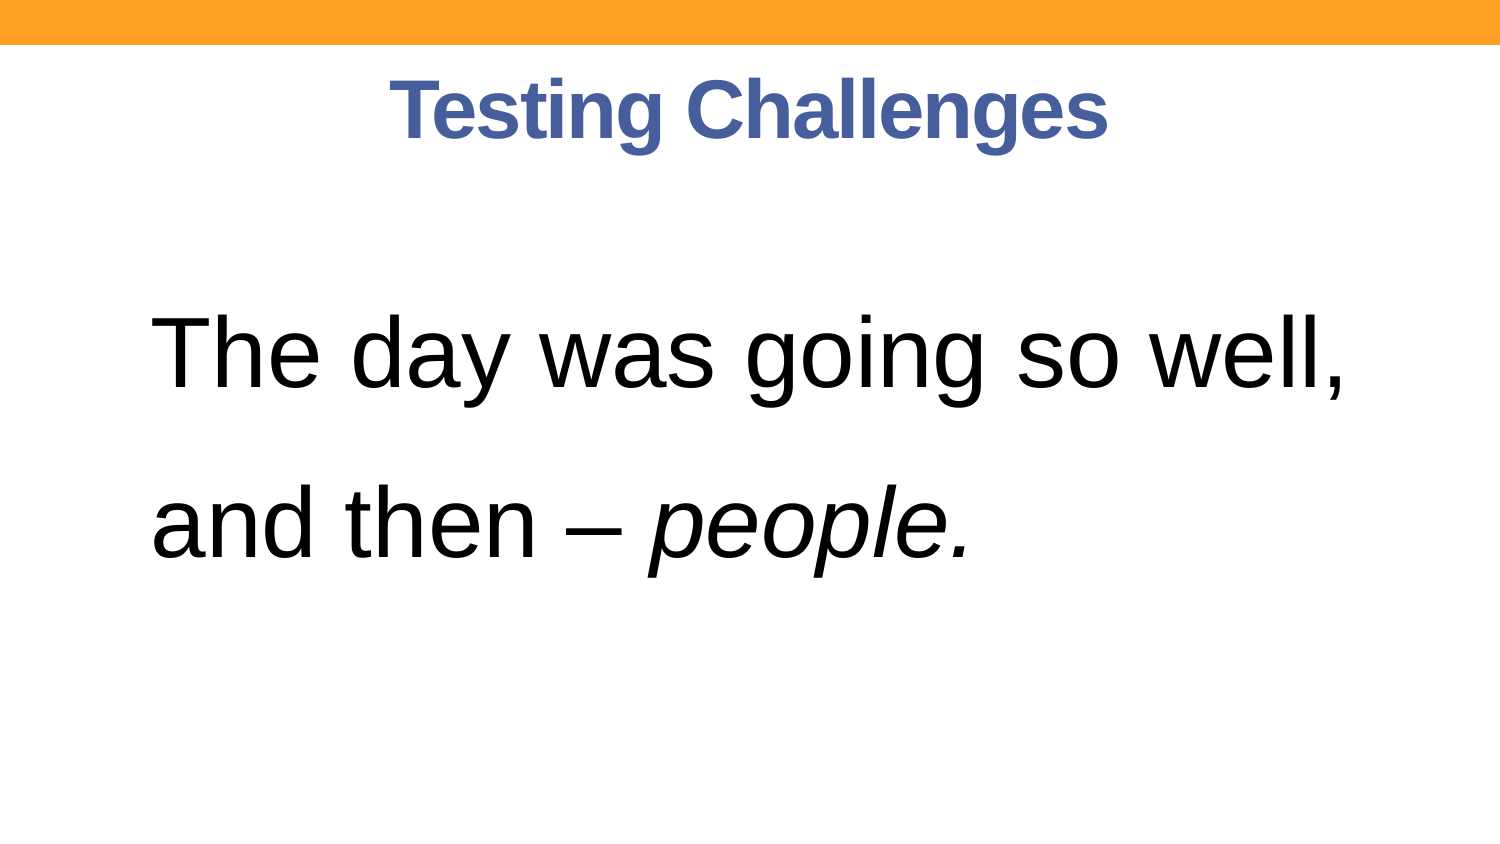

# Testing Challenges
The day was going so well,
and then – people.